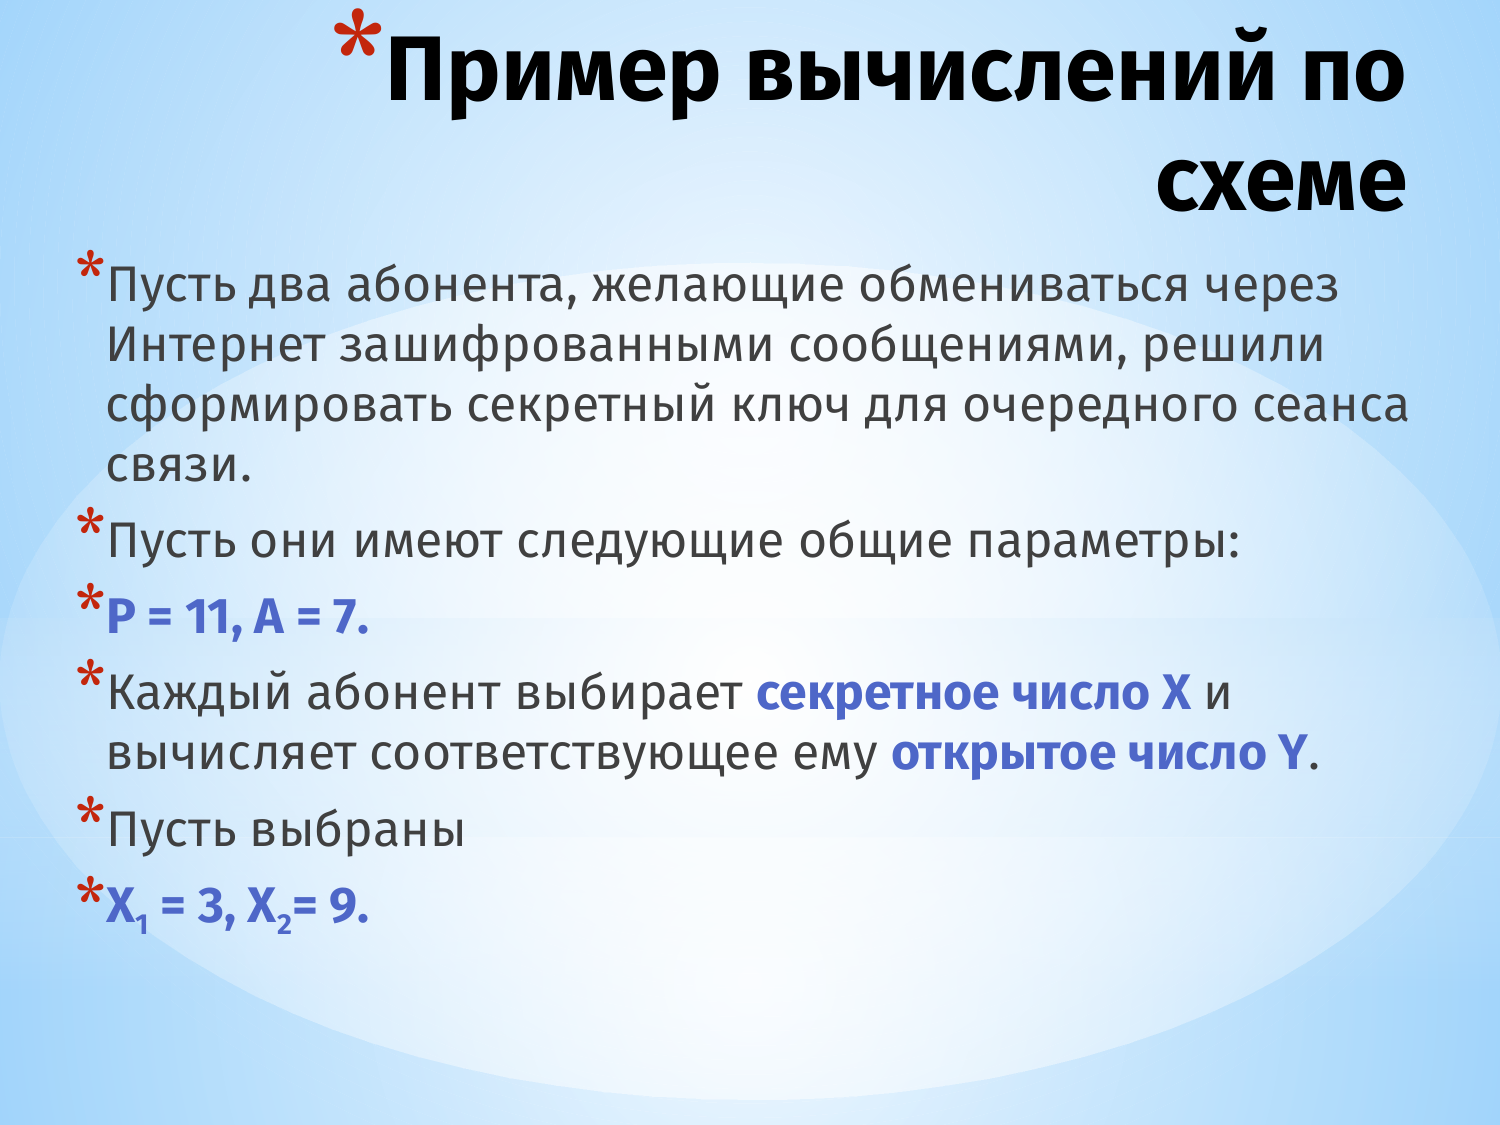

# Пример вычислений по схеме
Пусть два абонента, желающие обмениваться через Интернет зашифрованными сообщениями, решили сформировать секретный ключ для очередного сеанса связи.
Пусть они имеют следующие общие параметры:
Р = 11, А = 7.
Каждый абонент выбирает секретное число Х и вычисляет соответствующее ему открытое число Y.
Пусть выбраны
Х1 = 3, Х2= 9.